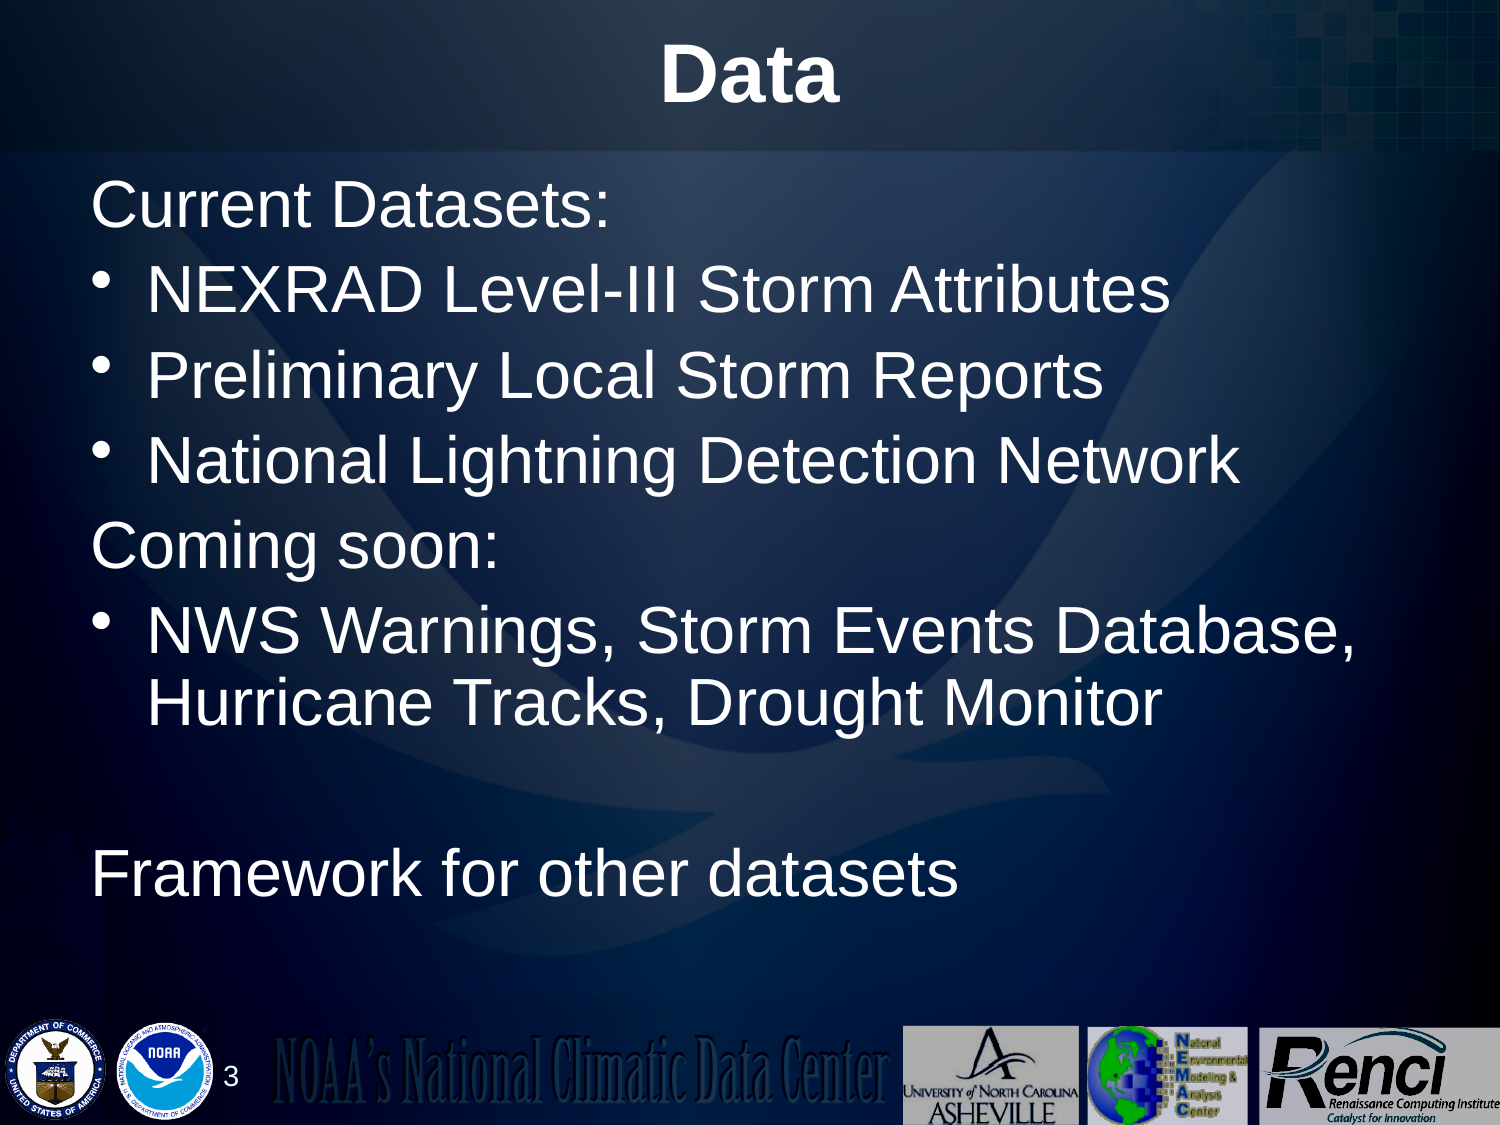

# Data
Current Datasets:
NEXRAD Level-III Storm Attributes
Preliminary Local Storm Reports
National Lightning Detection Network
Coming soon:
NWS Warnings, Storm Events Database, Hurricane Tracks, Drought Monitor

Framework for other datasets